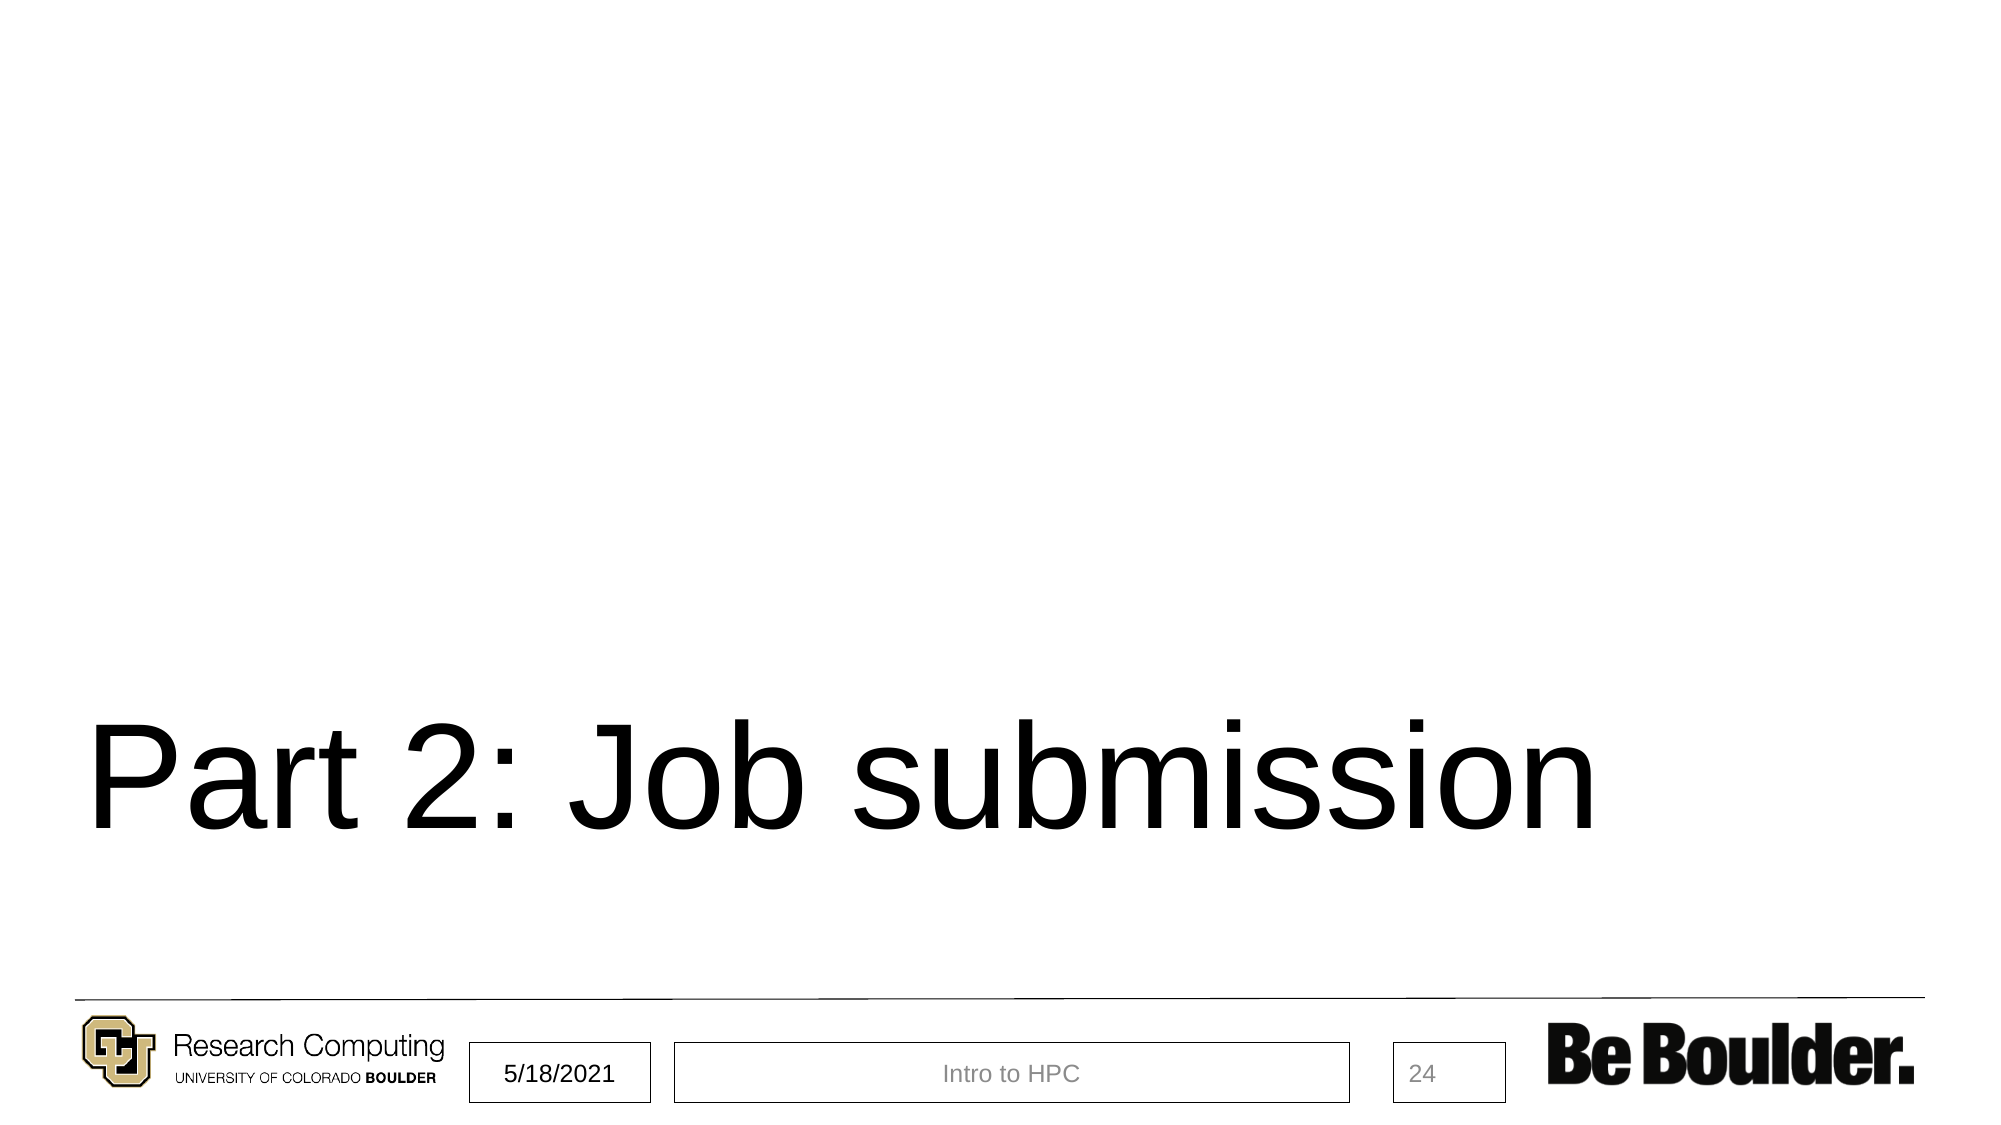

Part 2: Job submission
5/18/2021
Intro to HPC
24